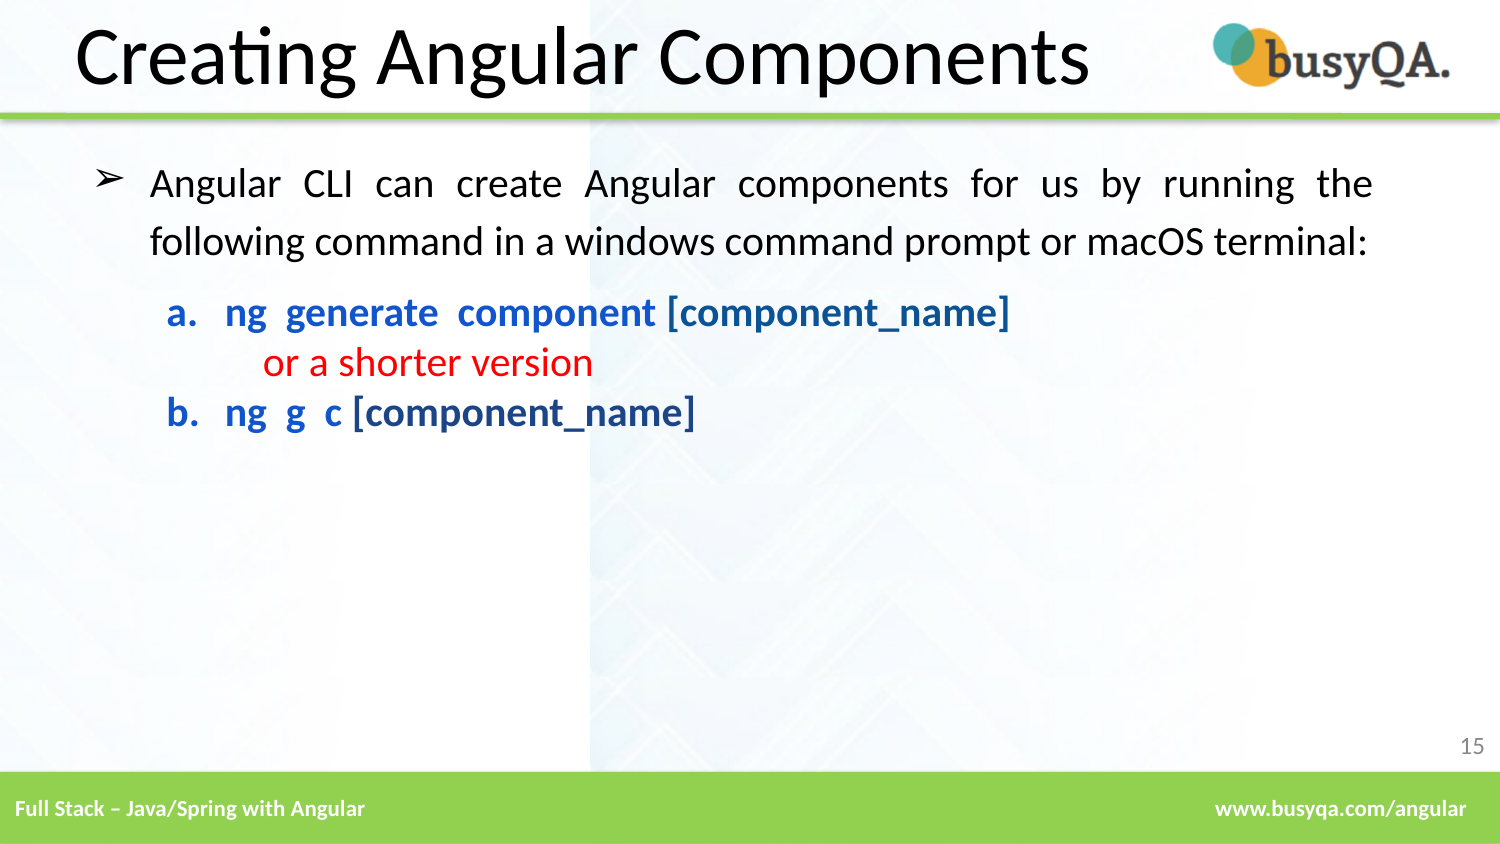

Creating Angular Components
Angular CLI can create Angular components for us by running the following command in a windows command prompt or macOS terminal:
ng  generate  component [component_name]
    or a shorter version
ng  g  c [component_name]